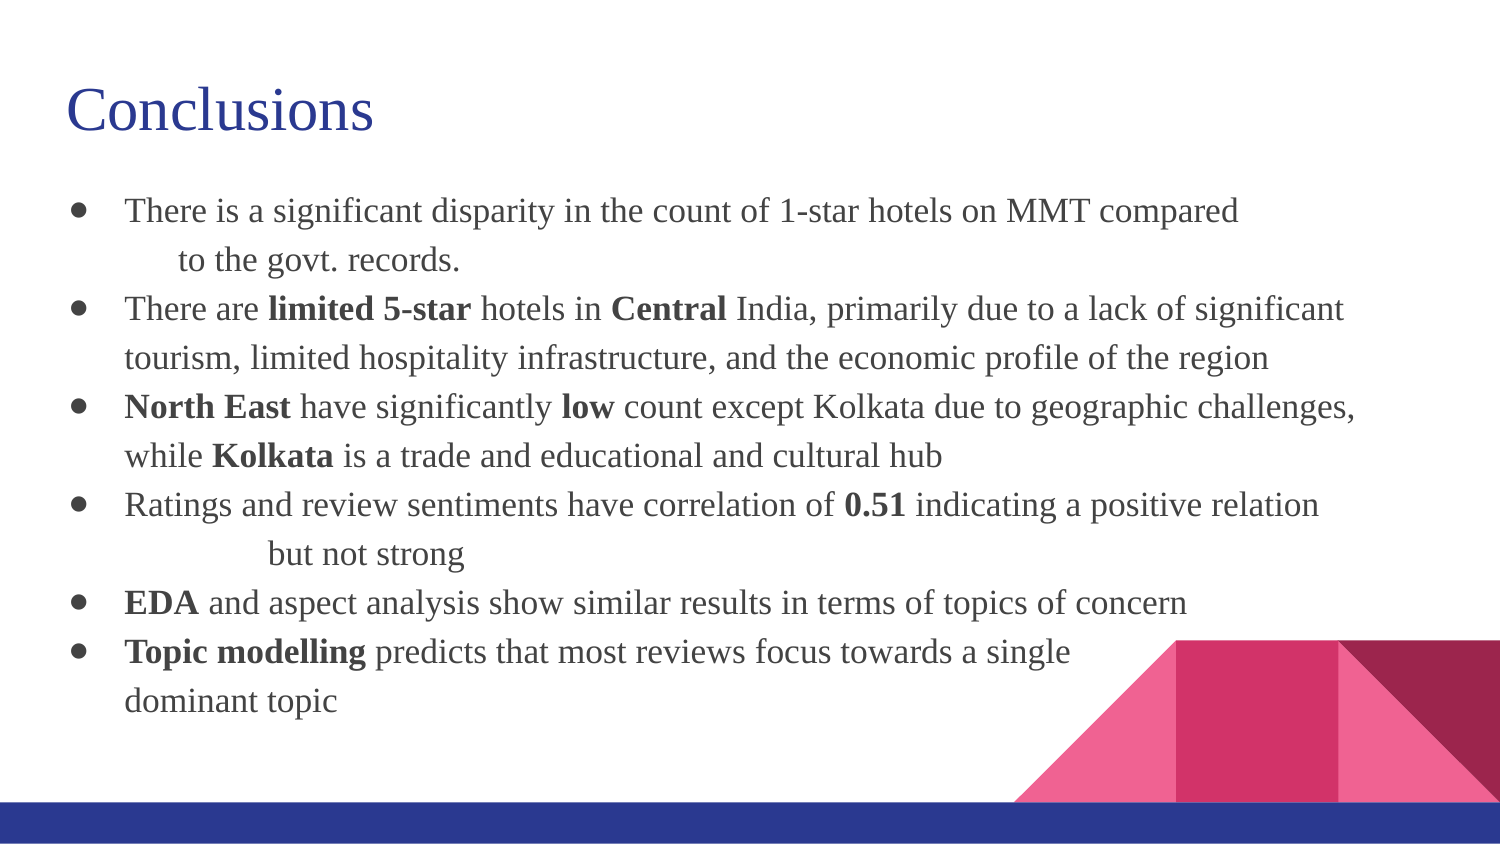

# Conclusions
There is a significant disparity in the count of 1-star hotels on MMT compared                          to the govt. records.
There are limited 5-star hotels in Central India, primarily due to a lack of significant tourism, limited hospitality infrastructure, and the economic profile of the region
North East have significantly low count except Kolkata due to geographic challenges, while Kolkata is a trade and educational and cultural hub
Ratings and review sentiments have correlation of 0.51 indicating a positive relation                           but not strong
EDA and aspect analysis show similar results in terms of topics of concern
Topic modelling predicts that most reviews focus towards a single                         dominant topic